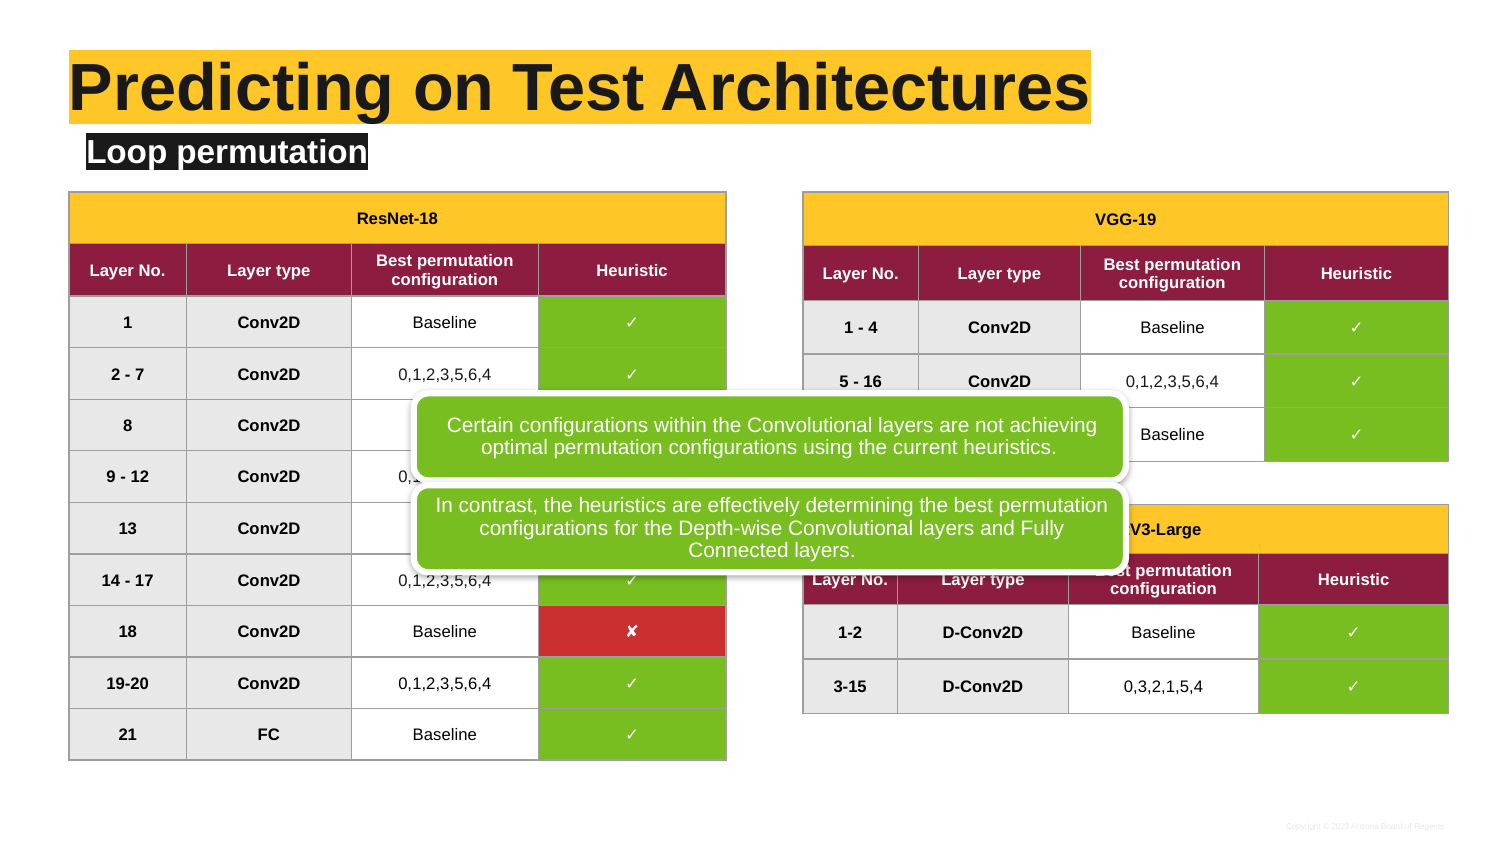

# Predicting on Test Architectures
Loop permutation
| ResNet-18 |  |  |  |
| --- | --- | --- | --- |
| Layer No. | Layer type | Best permutation configuration | Heuristic |
| 1 | Conv2D | Baseline | ✓ |
| 2 - 7 | Conv2D | 0,1,2,3,5,6,4 | ✓ |
| 8 | Conv2D | Baseline | ✘ |
| 9 - 12 | Conv2D | 0,1,2,3,5,6,4 | ✓ |
| 13 | Conv2D | Baseline | ✘ |
| 14 - 17 | Conv2D | 0,1,2,3,5,6,4 | ✓ |
| 18 | Conv2D | Baseline | ✘ |
| 19-20 | Conv2D | 0,1,2,3,5,6,4 | ✓ |
| 21 | FC | Baseline | ✓ |
| VGG-19 |  |  |  |
| --- | --- | --- | --- |
| Layer No. | Layer type | Best permutation configuration | Heuristic |
| 1 - 4 | Conv2D | Baseline | ✓ |
| 5 - 16 | Conv2D | 0,1,2,3,5,6,4 | ✓ |
| 17 - 19 | FC | Baseline | ✓ |
Certain configurations within the Convolutional layers are not achieving optimal permutation configurations using the current heuristics.
In contrast, the heuristics are effectively determining the best permutation configurations for the Depth-wise Convolutional layers and Fully Connected layers.
| MobileNetV3-Large |  |  |  |
| --- | --- | --- | --- |
| Layer No. | Layer type | Best permutation configuration | Heuristic |
| 1-2 | D-Conv2D | Baseline | ✓ |
| 3-15 | D-Conv2D | 0,3,2,1,5,4 | ✓ |